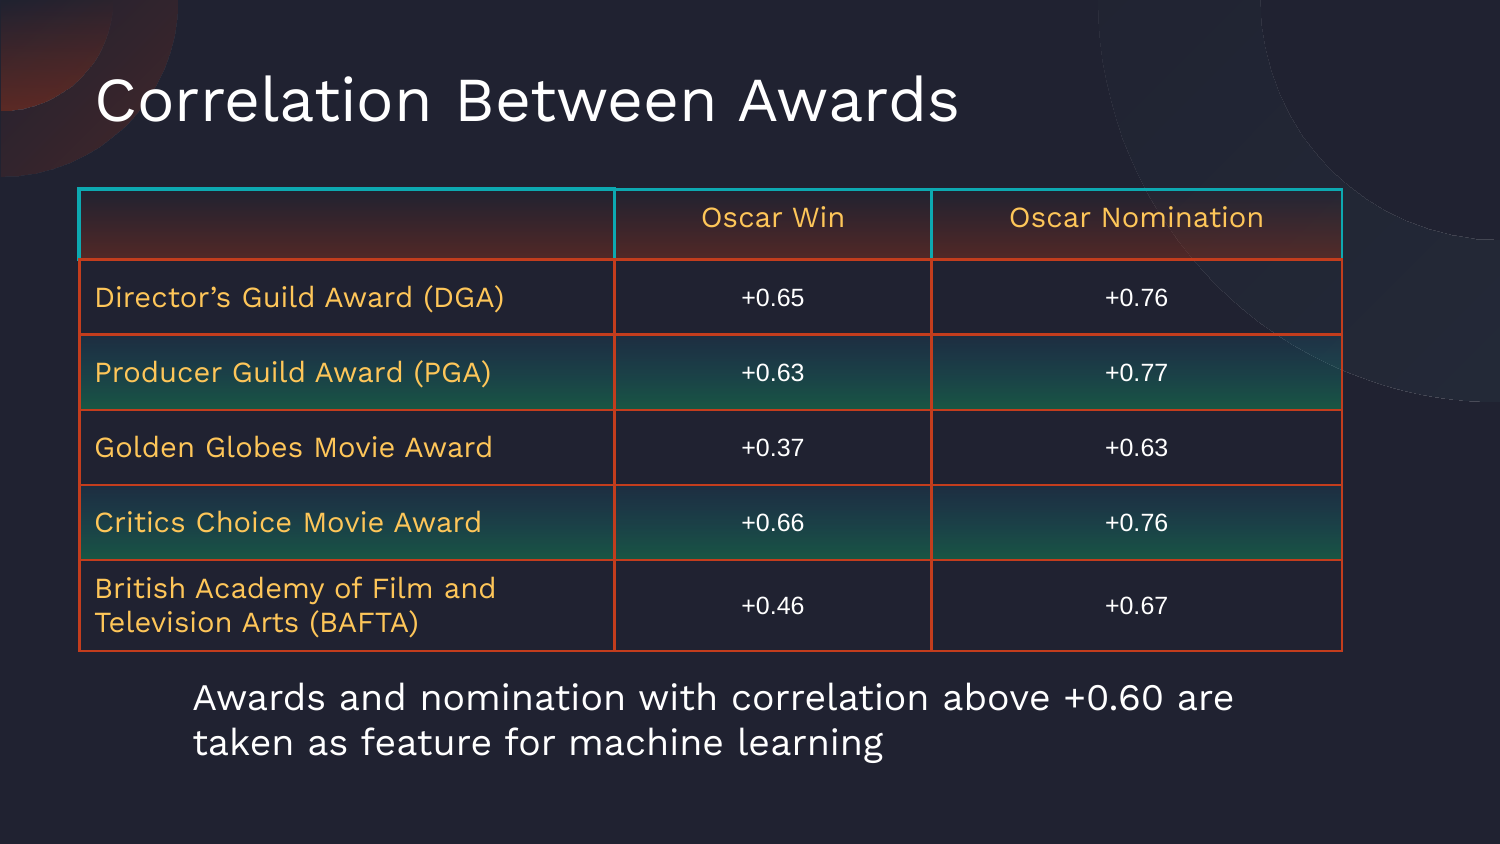

Correlation Between Awards
|  | Oscar Win | Oscar Nomination |
| --- | --- | --- |
| Director’s Guild Award (DGA) | +0.65 | +0.76 |
| Producer Guild Award (PGA) | +0.63 | +0.77 |
| Golden Globes Movie Award | +0.37 | +0.63 |
| Critics Choice Movie Award | +0.66 | +0.76 |
| British Academy of Film and Television Arts (BAFTA) | +0.46 | +0.67 |
Awards and nomination with correlation above +0.60 are taken as feature for machine learning